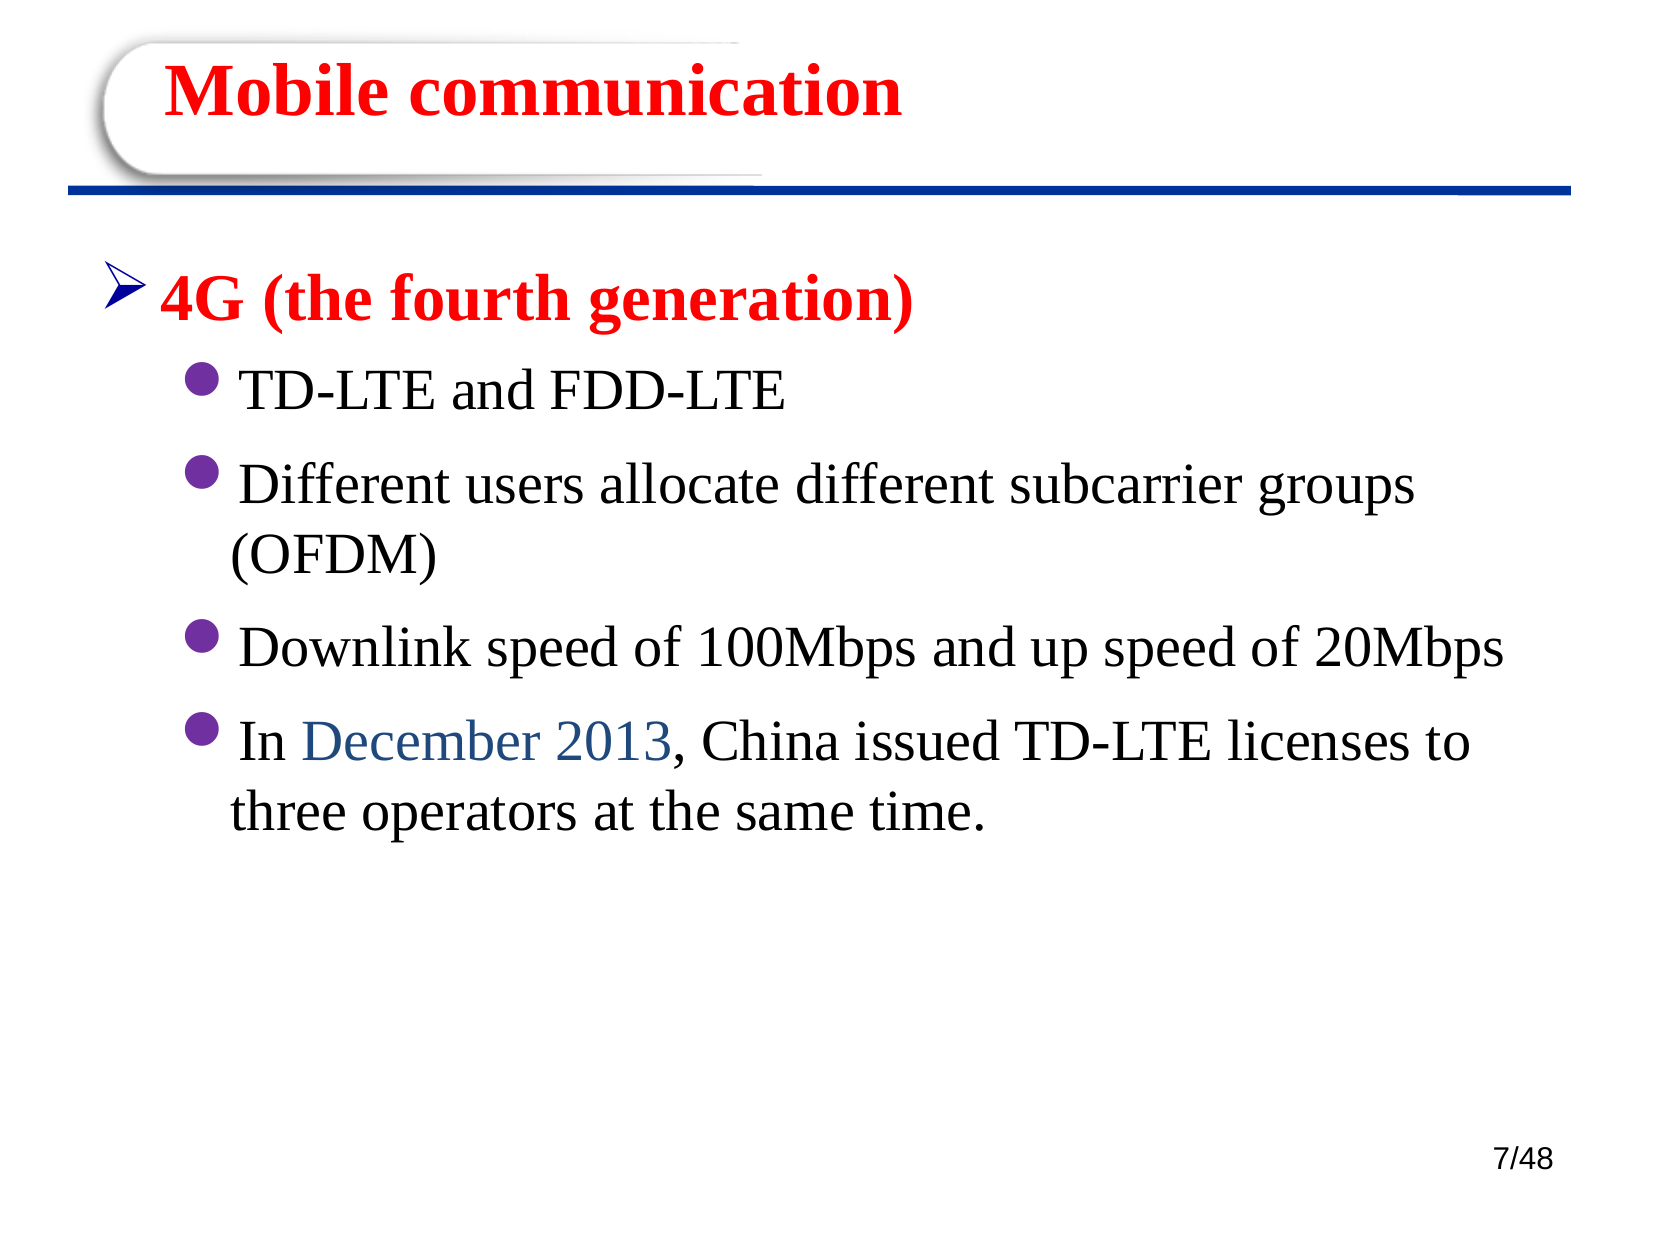

# Mobile communication
4G (the fourth generation)
TD-LTE and FDD-LTE
Different users allocate different subcarrier groups (OFDM)
Downlink speed of 100Mbps and up speed of 20Mbps
In December 2013, China issued TD-LTE licenses to three operators at the same time.
7/48